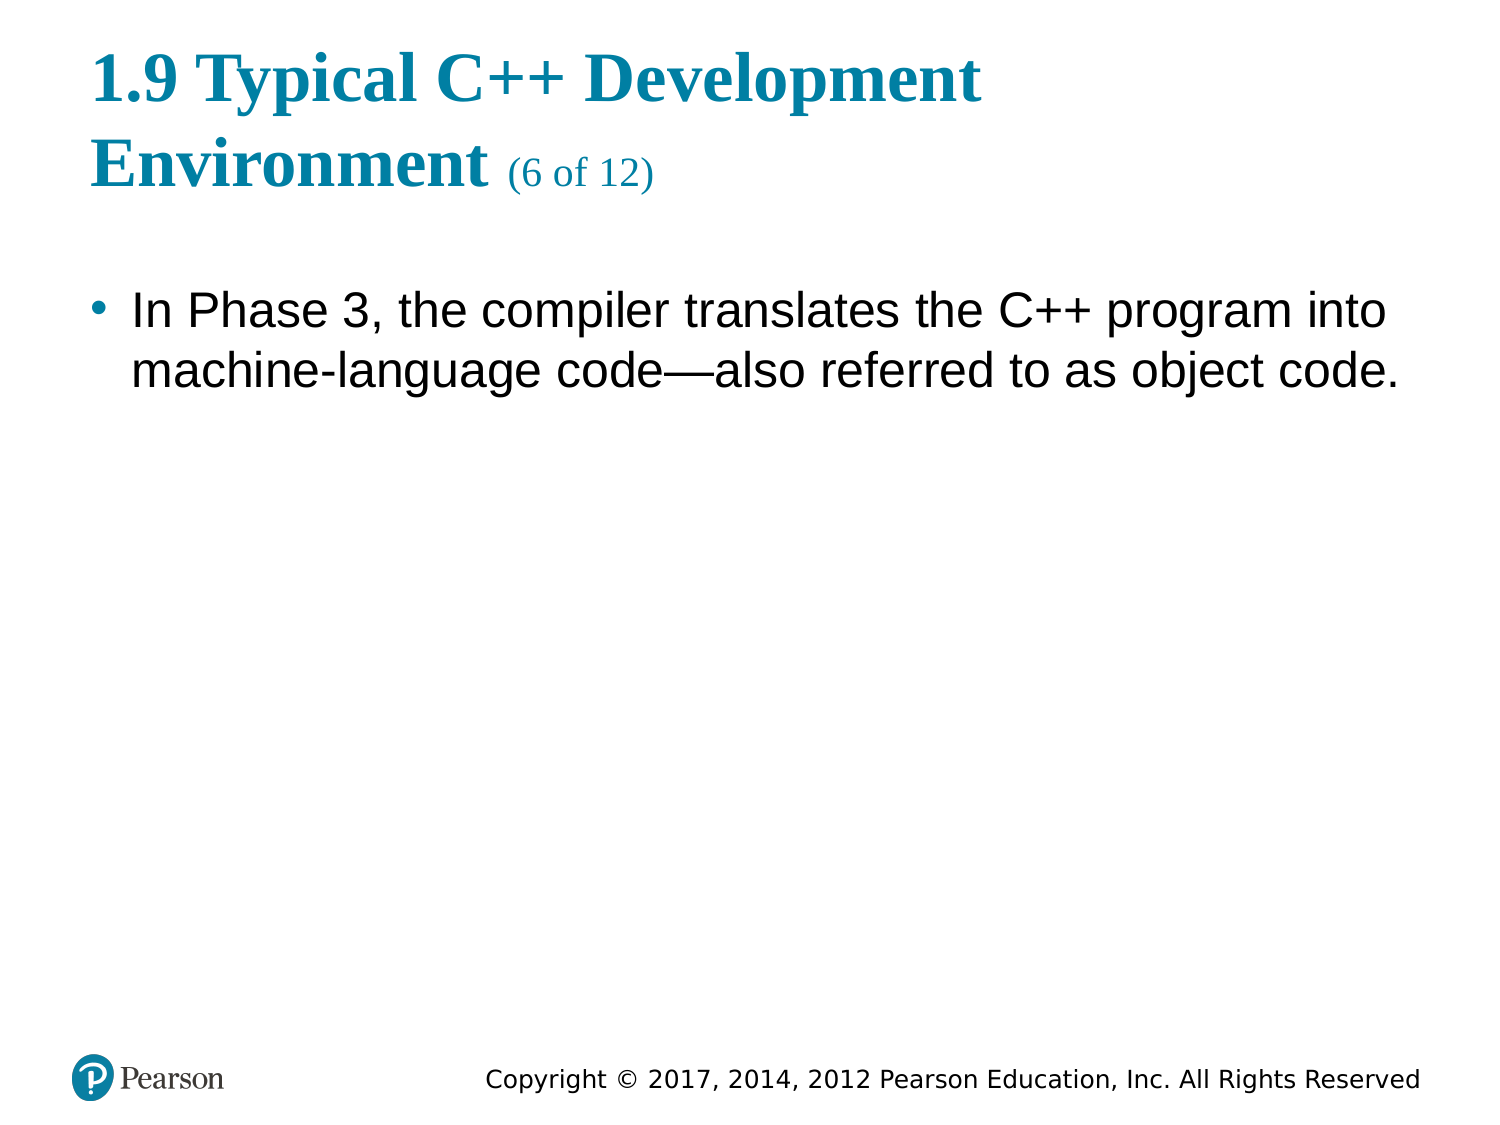

# 1.9 Typical C++ Development Environment (6 of 12)
In Phase 3, the compiler translates the C++ program into machine-language code—also referred to as object code.